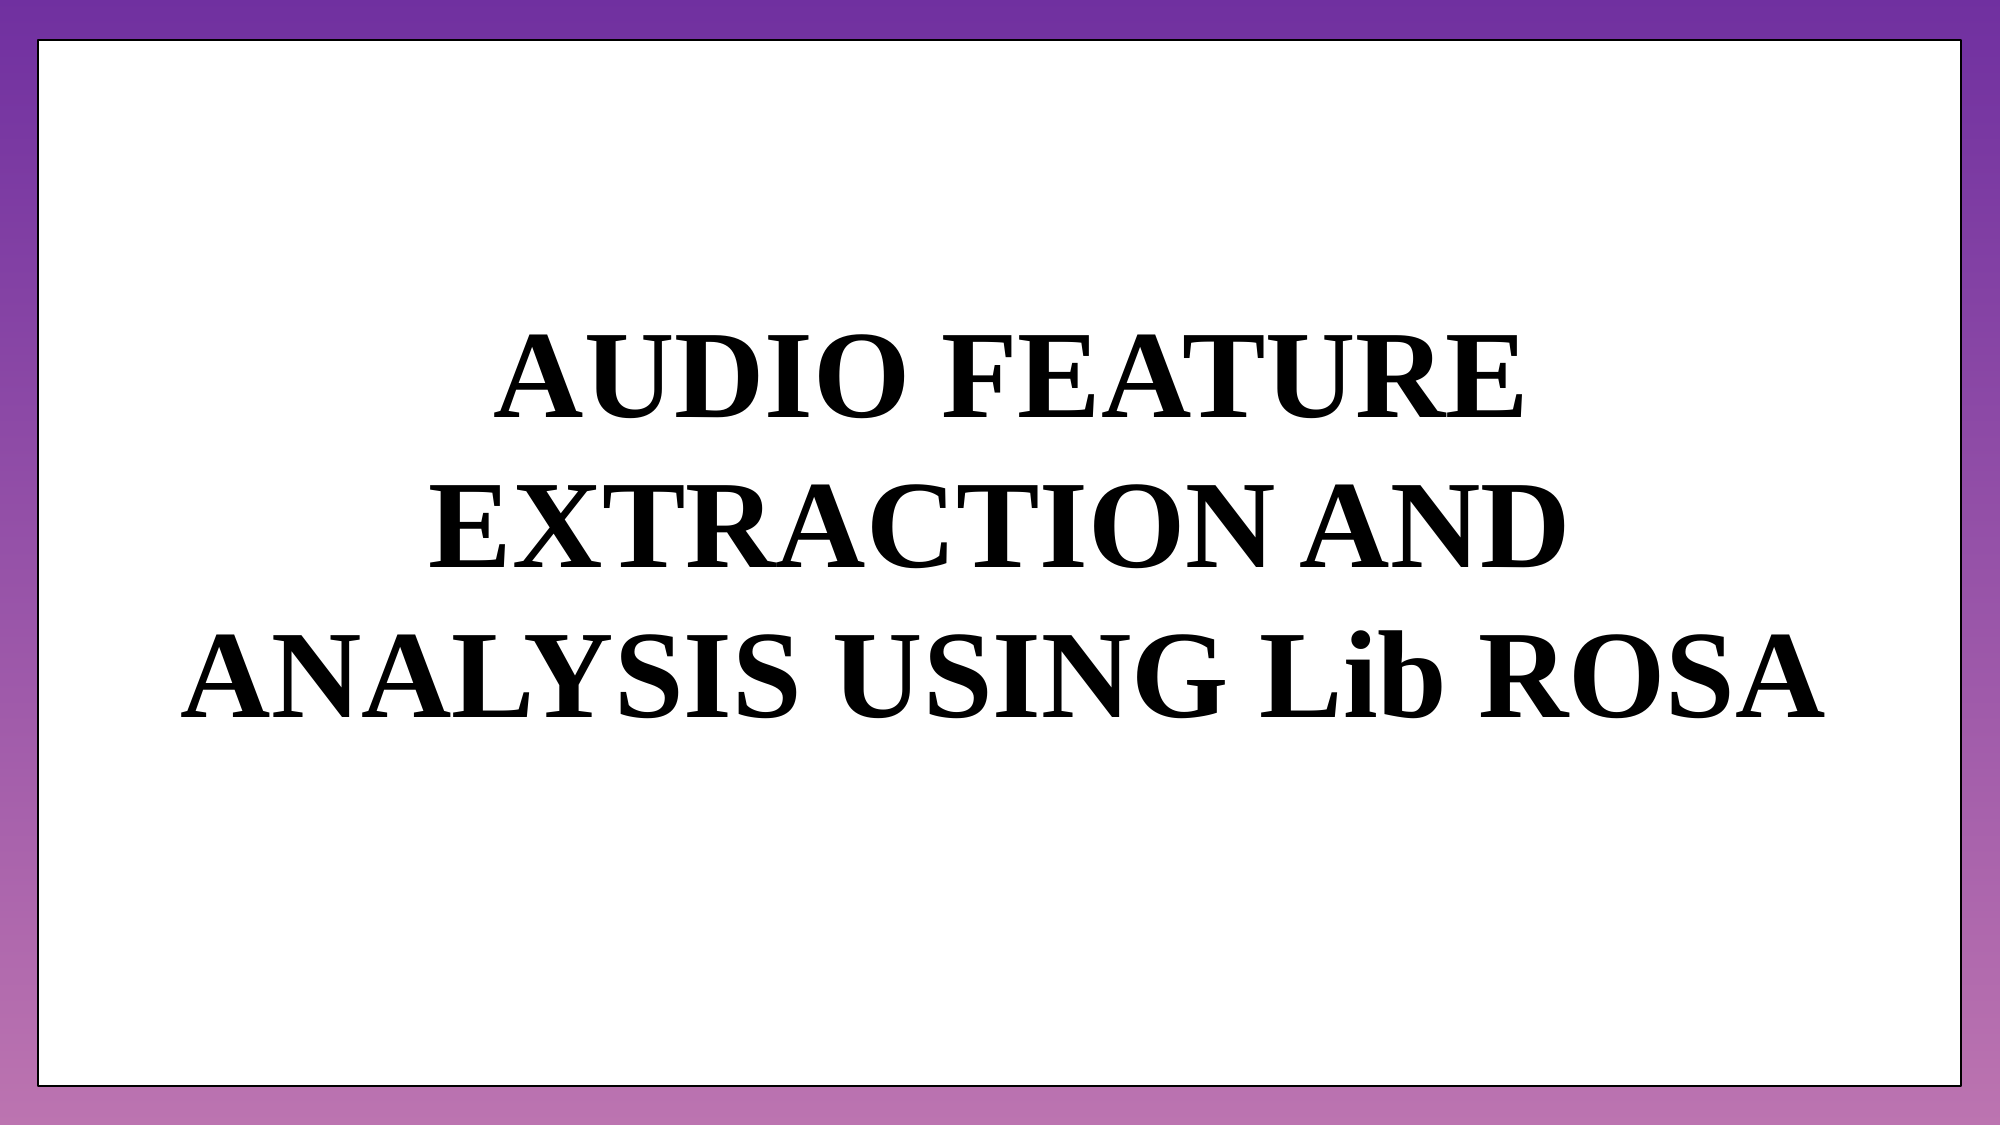

AUDIO FEATURE EXTRACTION AND ANALYSIS USING Lib ROSA